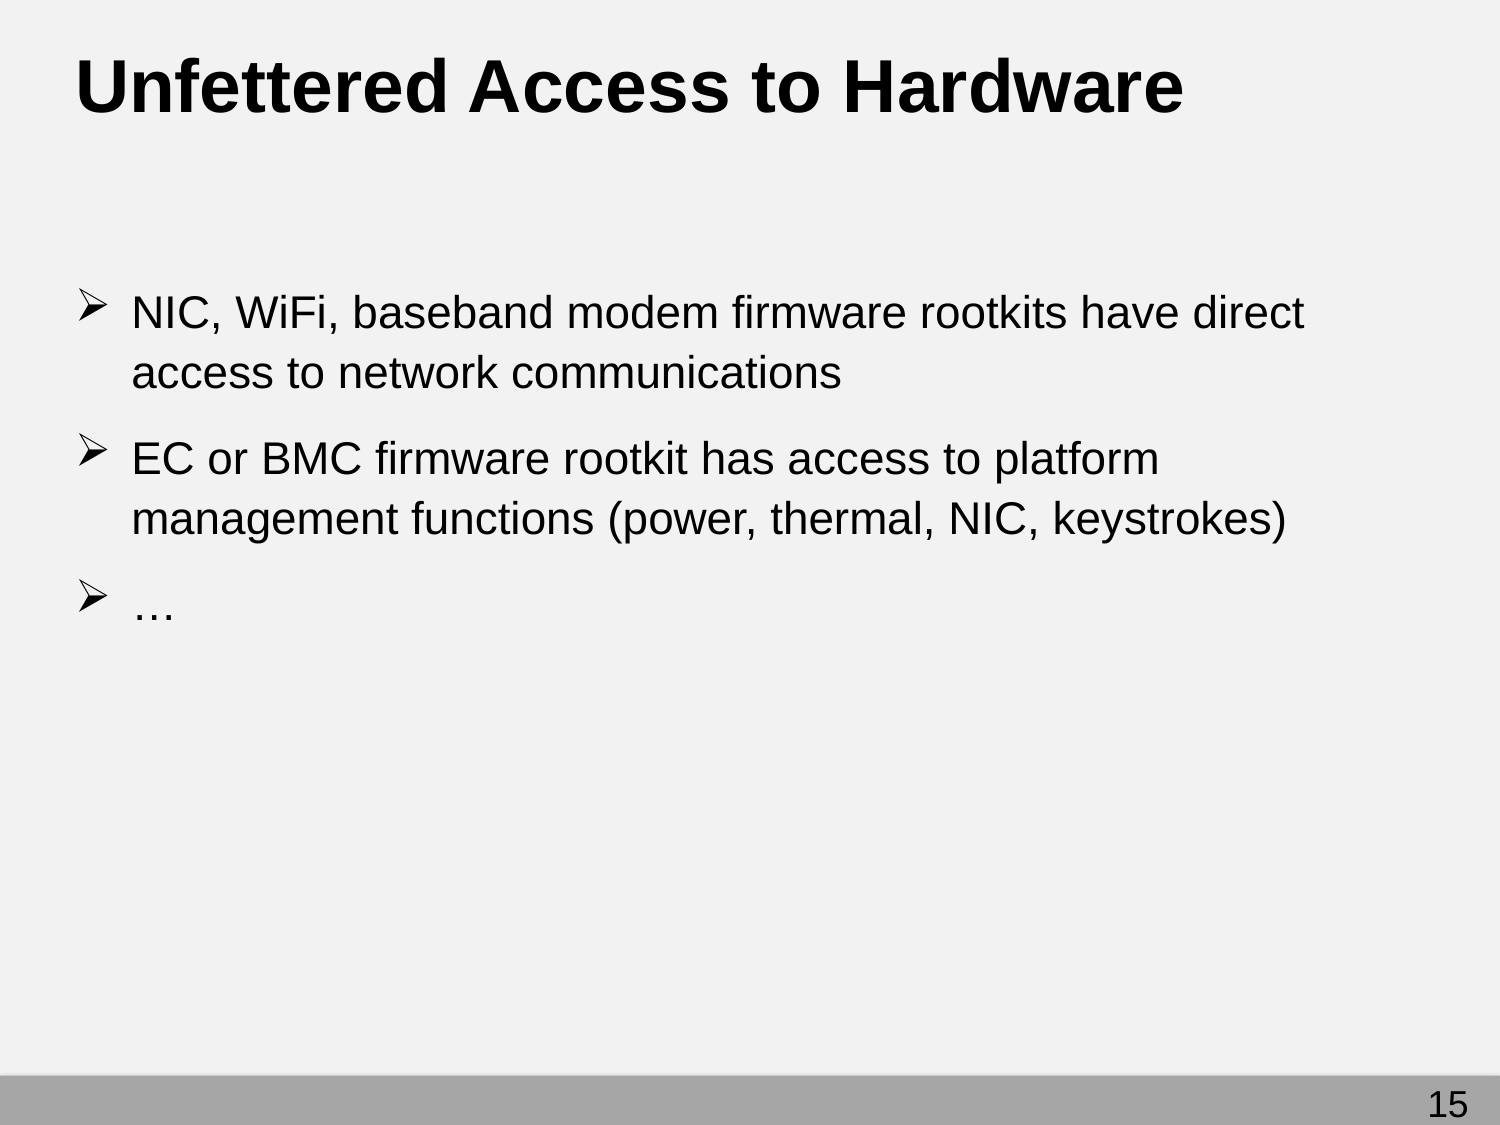

# Unfettered Access to Hardware
NIC, WiFi, baseband modem firmware rootkits have direct access to network communications
EC or BMC firmware rootkit has access to platform management functions (power, thermal, NIC, keystrokes)
…
15